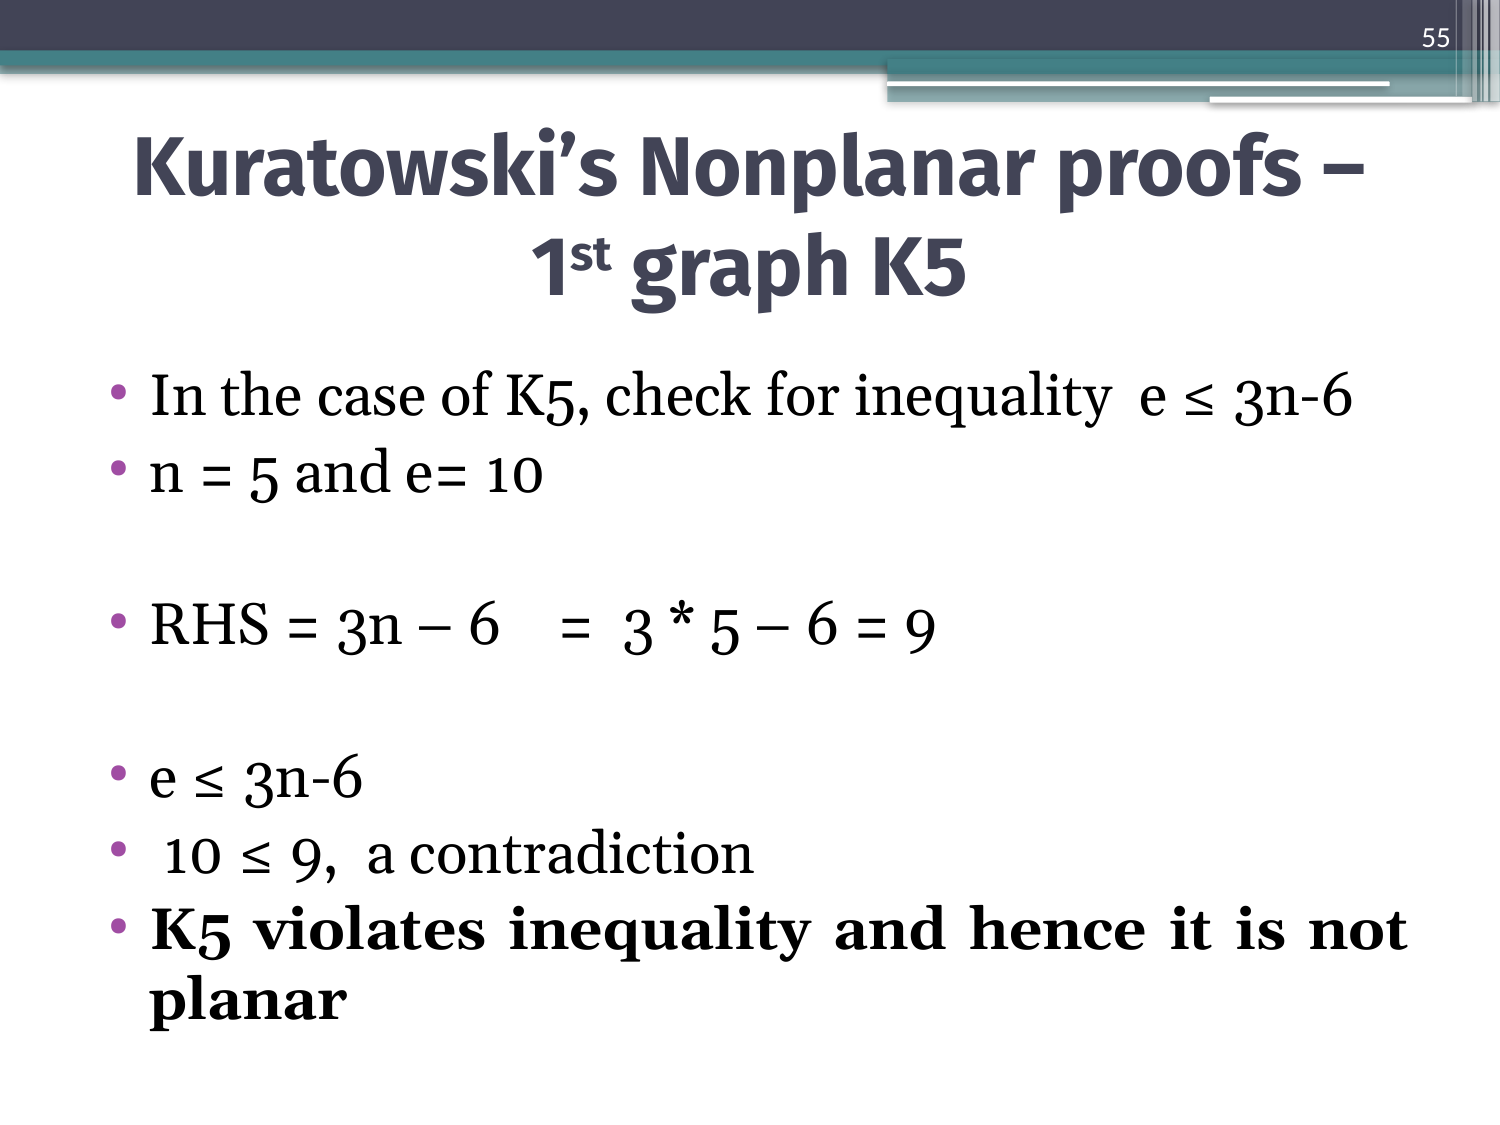

55
# Kuratowski’s Nonplanar proofs – 1st graph K5
In the case of K5, check for inequality  e ≤ 3n-6
n = 5 and e= 10

RHS = 3n – 6    =  3 * 5 – 6 = 9

e ≤ 3n-6
 10 ≤ 9,  a contradiction
K5 violates inequality and hence it is not planar